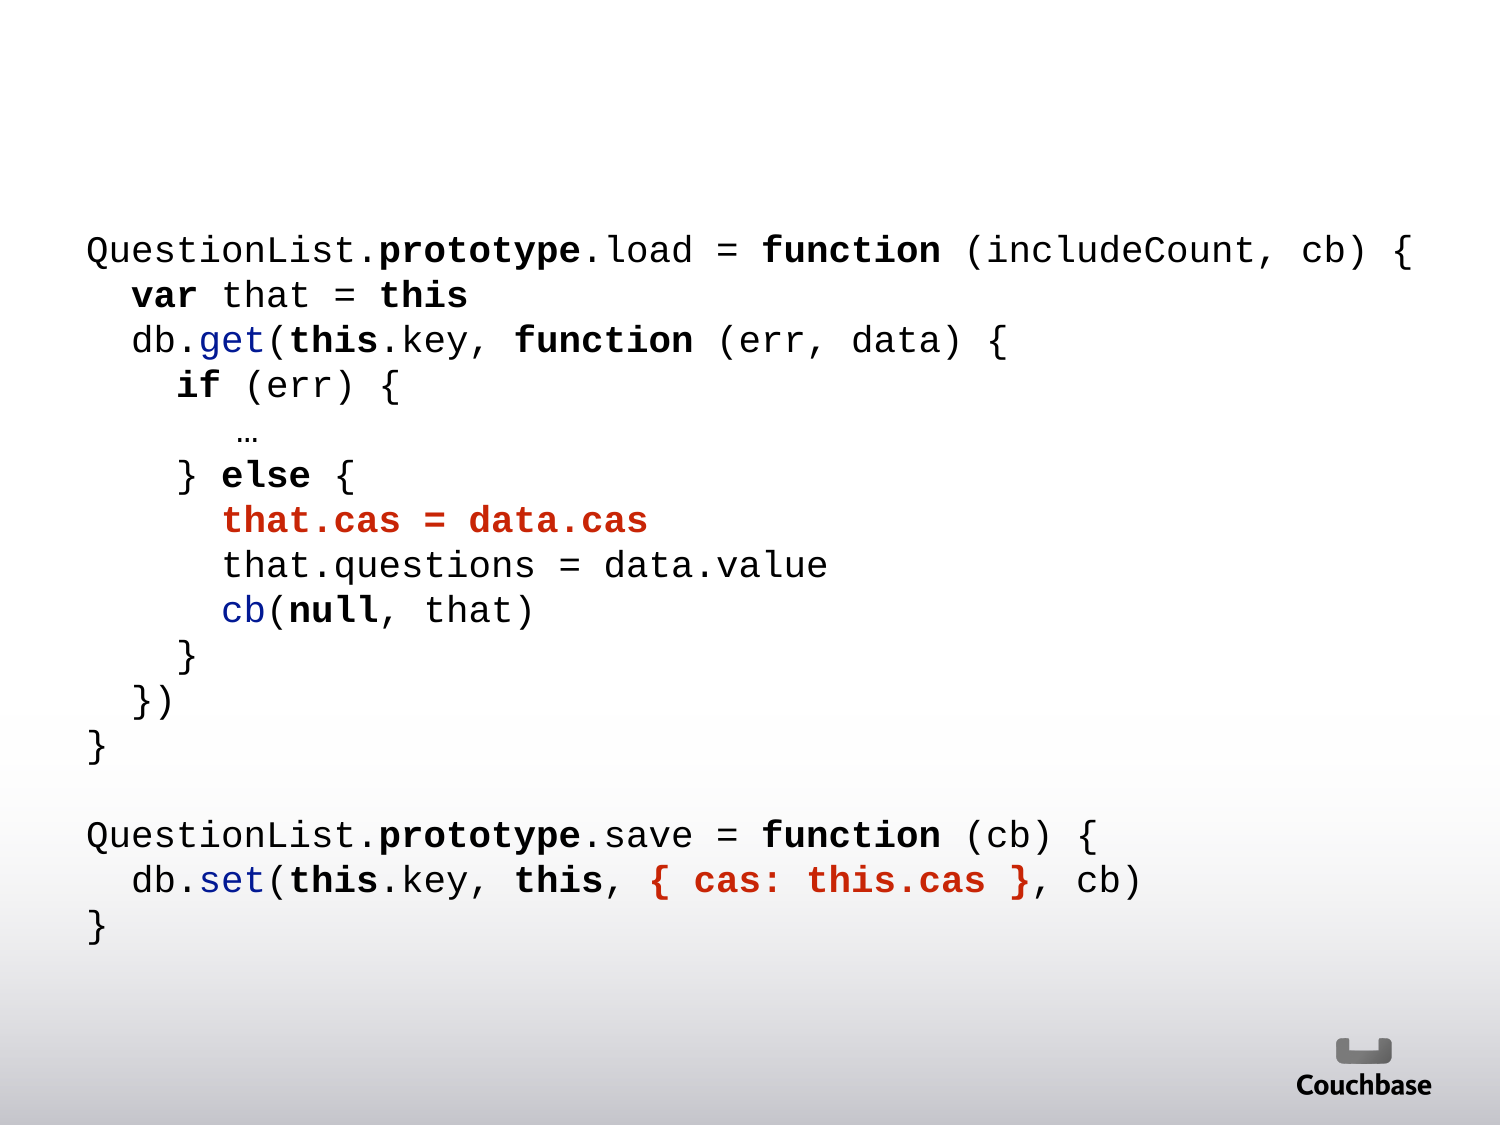

QuestionList.prototype.load = function (includeCount, cb) {
  var that = this
  db.get(this.key, function (err, data) {
    if (err) {
	…
    } else {
      that.cas = data.cas
      that.questions = data.value
      cb(null, that)
    }
  })
}

QuestionList.prototype.save = function (cb) {
  db.set(this.key, this, { cas: this.cas }, cb)
}